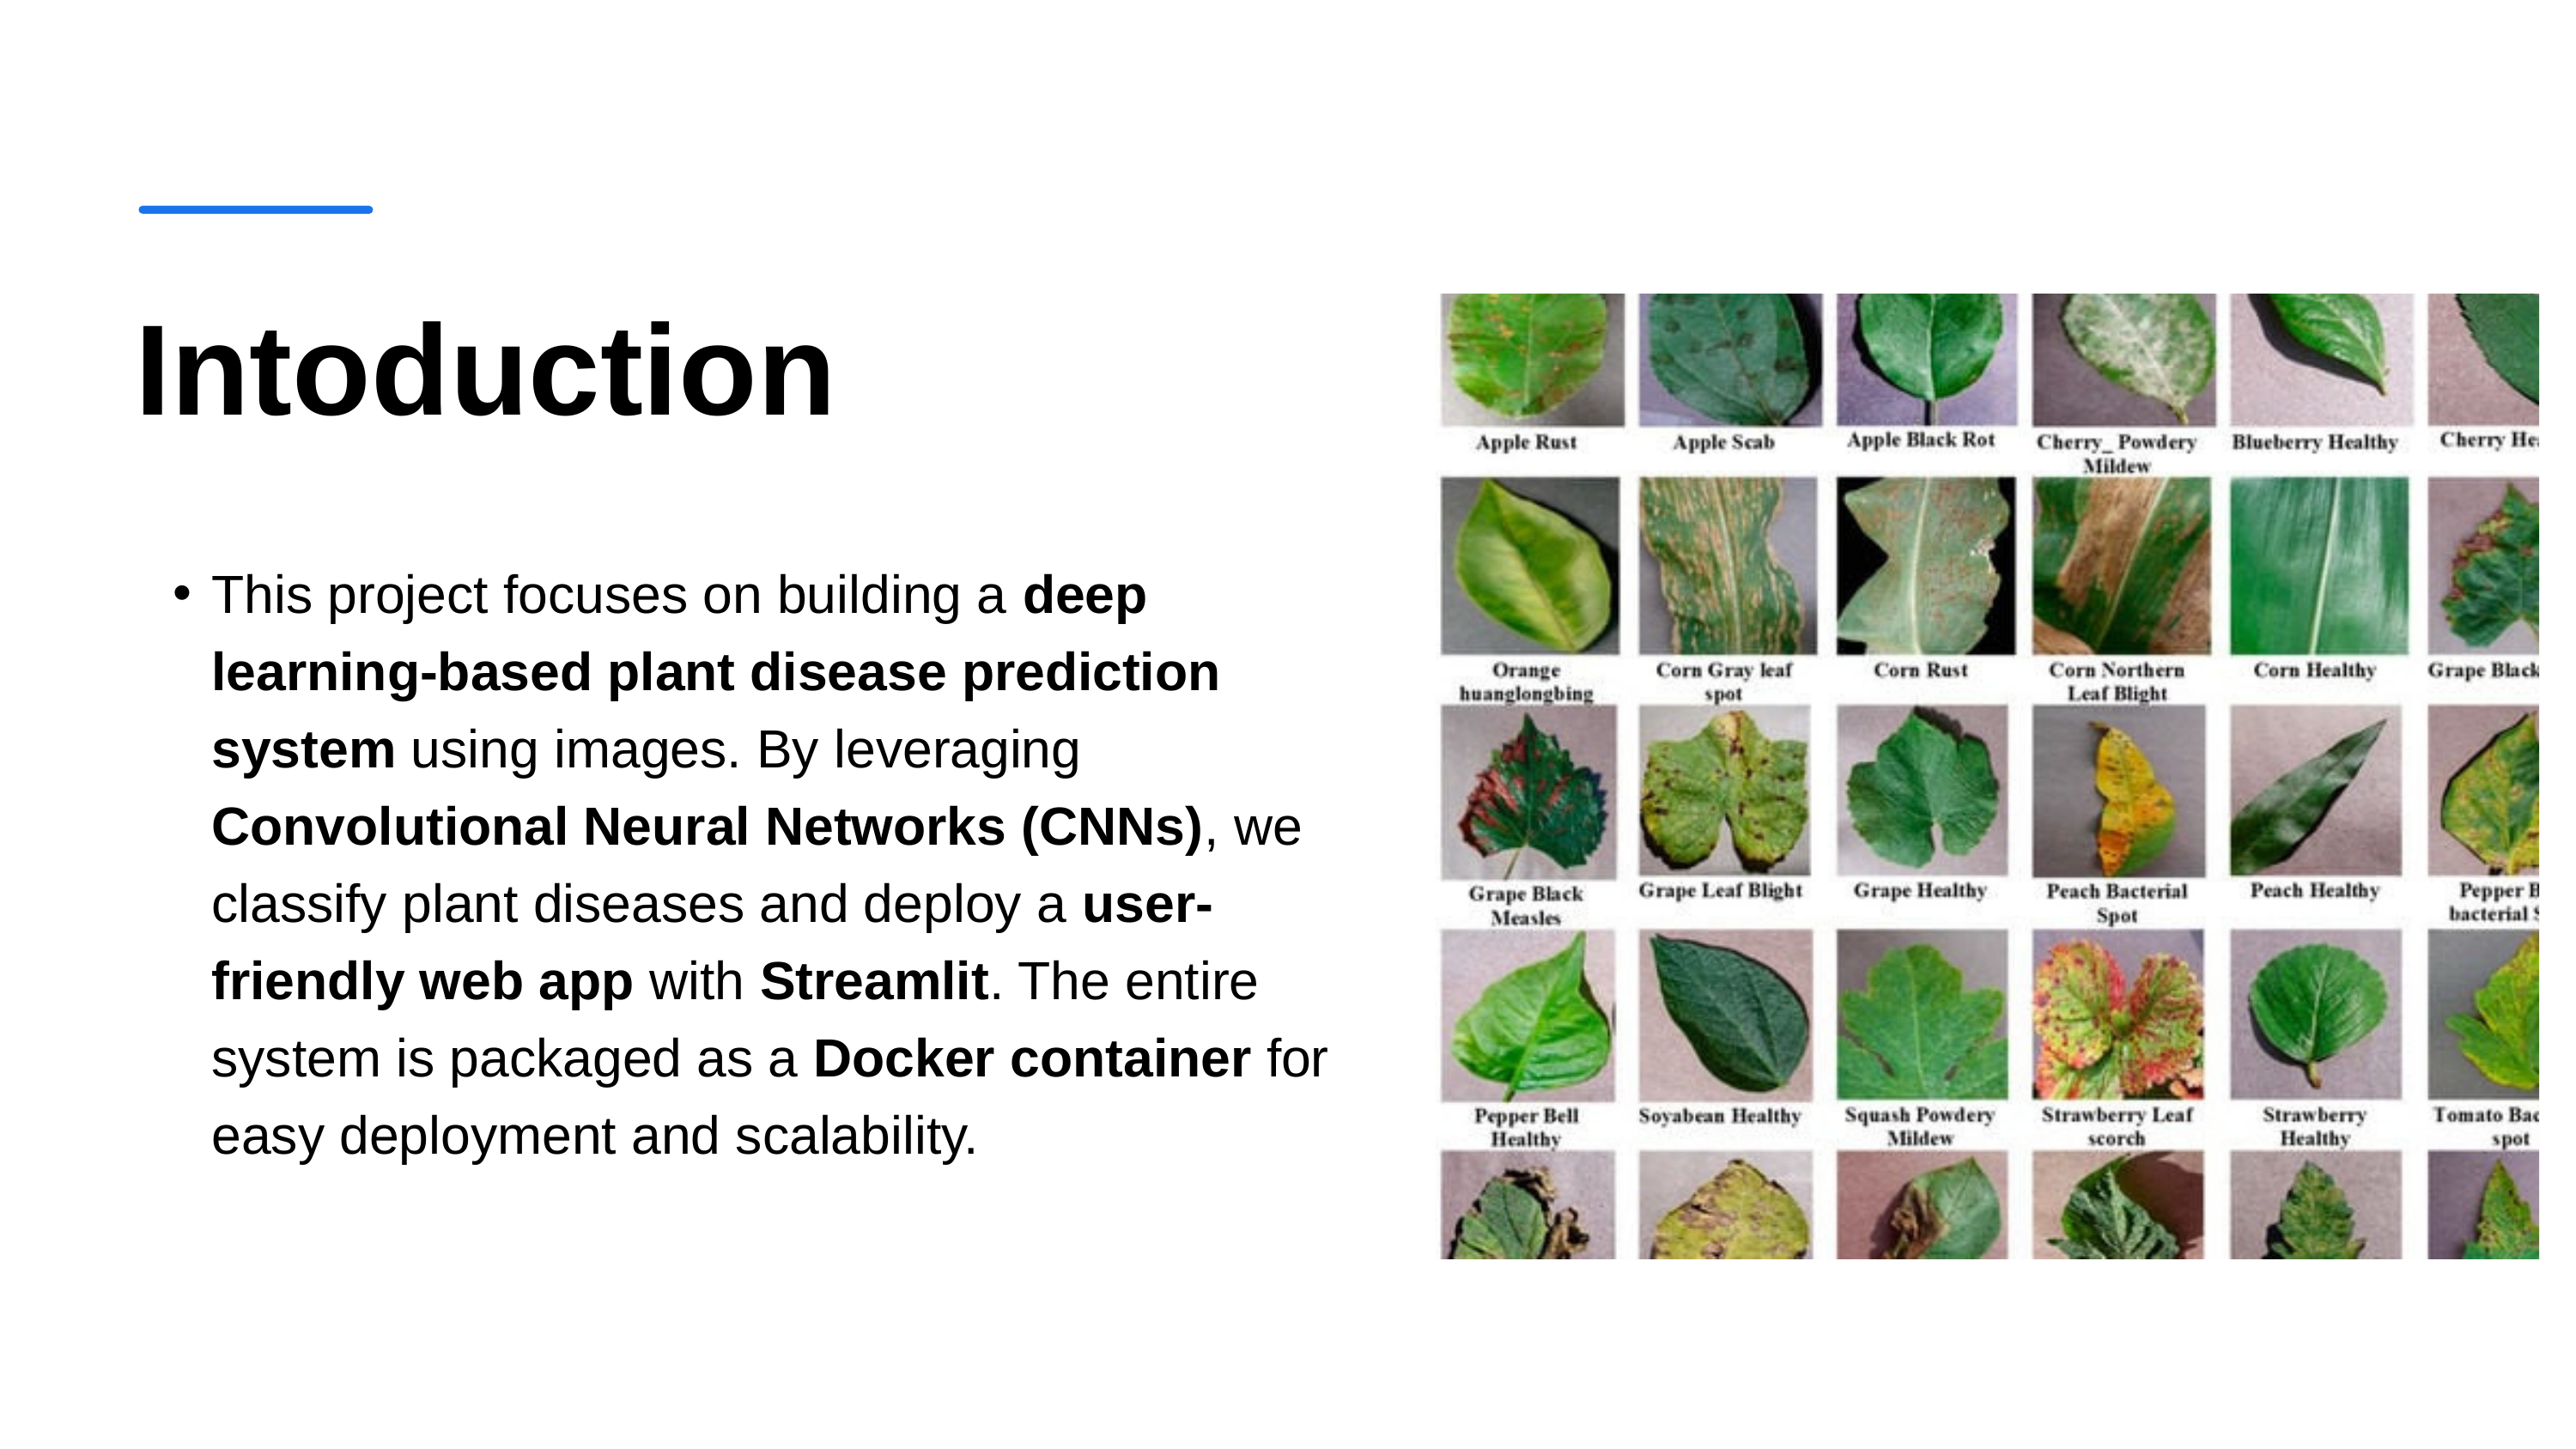

Intoduction

This project focuses on building a deep learning-based plant disease prediction system using images. By leveraging Convolutional Neural Networks (CNNs), we classify plant diseases and deploy a user-friendly web app with Streamlit. The entire system is packaged as a Docker container for easy deployment and scalability.